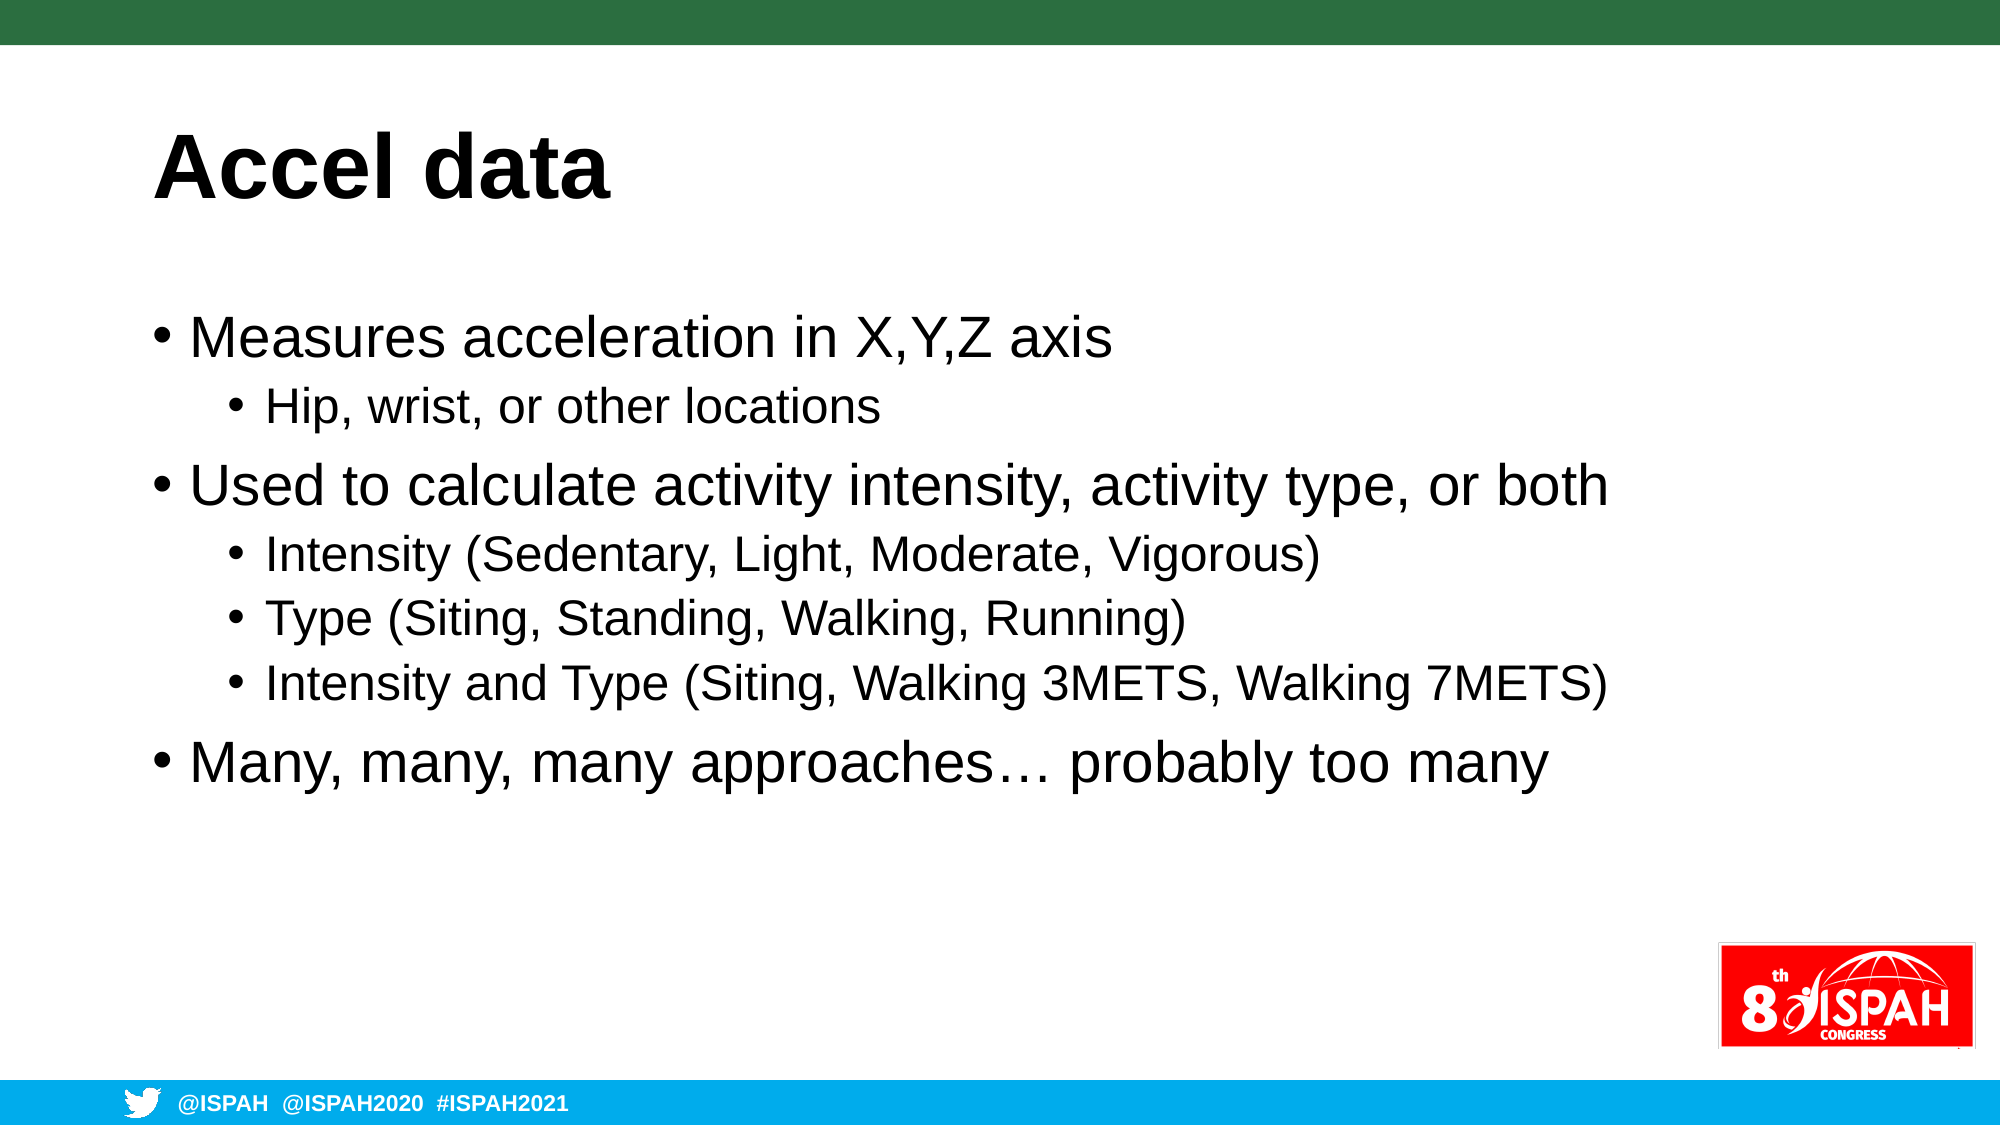

# Accel data
Measures acceleration in X,Y,Z axis
Hip, wrist, or other locations
Used to calculate activity intensity, activity type, or both
Intensity (Sedentary, Light, Moderate, Vigorous)
Type (Siting, Standing, Walking, Running)
Intensity and Type (Siting, Walking 3METS, Walking 7METS)
Many, many, many approaches… probably too many